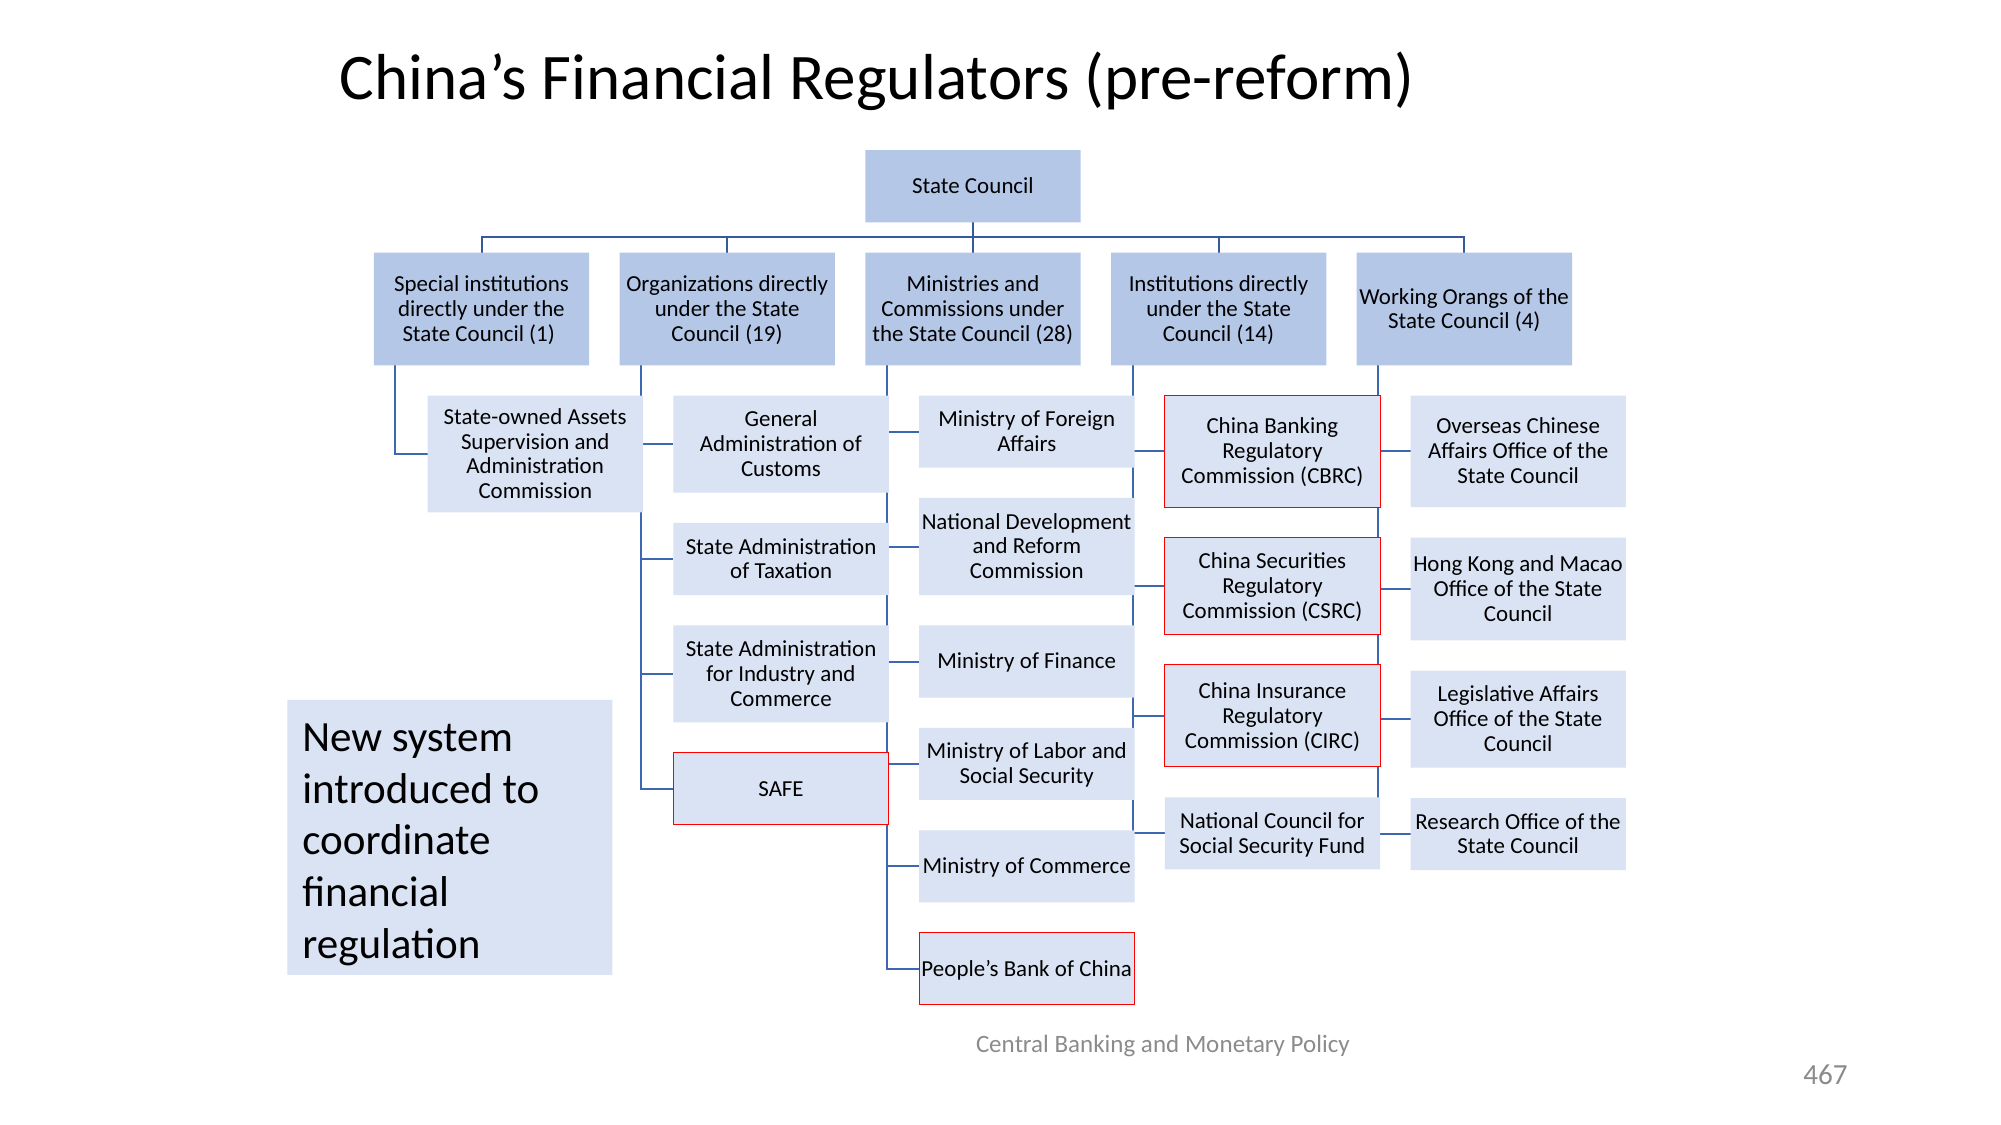

# China’s Financial Regulators (pre-reform)
State Council
Special institutions directly under the State Council (1)
State-owned Assets Supervision and Administration Commission
Organizations directly under the State Council (19)
General Administration of Customs
State Administration of Taxation
State Administration for Industry and Commerce
SAFE
Ministries and Commissions under the State Council (28)
Ministry of Foreign Affairs
National Development and Reform Commission
Ministry of Finance
Ministry of Labor and Social Security
Ministry of Commerce
People’s Bank of China
Institutions directly under the State Council (14)
China Banking Regulatory Commission (CBRC)
China Securities Regulatory Commission (CSRC)
China Insurance Regulatory Commission (CIRC)
National Council for Social Security Fund
Working Orangs of the State Council (4)
Overseas Chinese Affairs Office of the State Council
Hong Kong and Macao Office of the State Council
Legislative Affairs Office of the State Council
Research Office of the State Council
New system introduced to coordinate financial regulation
Central Banking and Monetary Policy
467